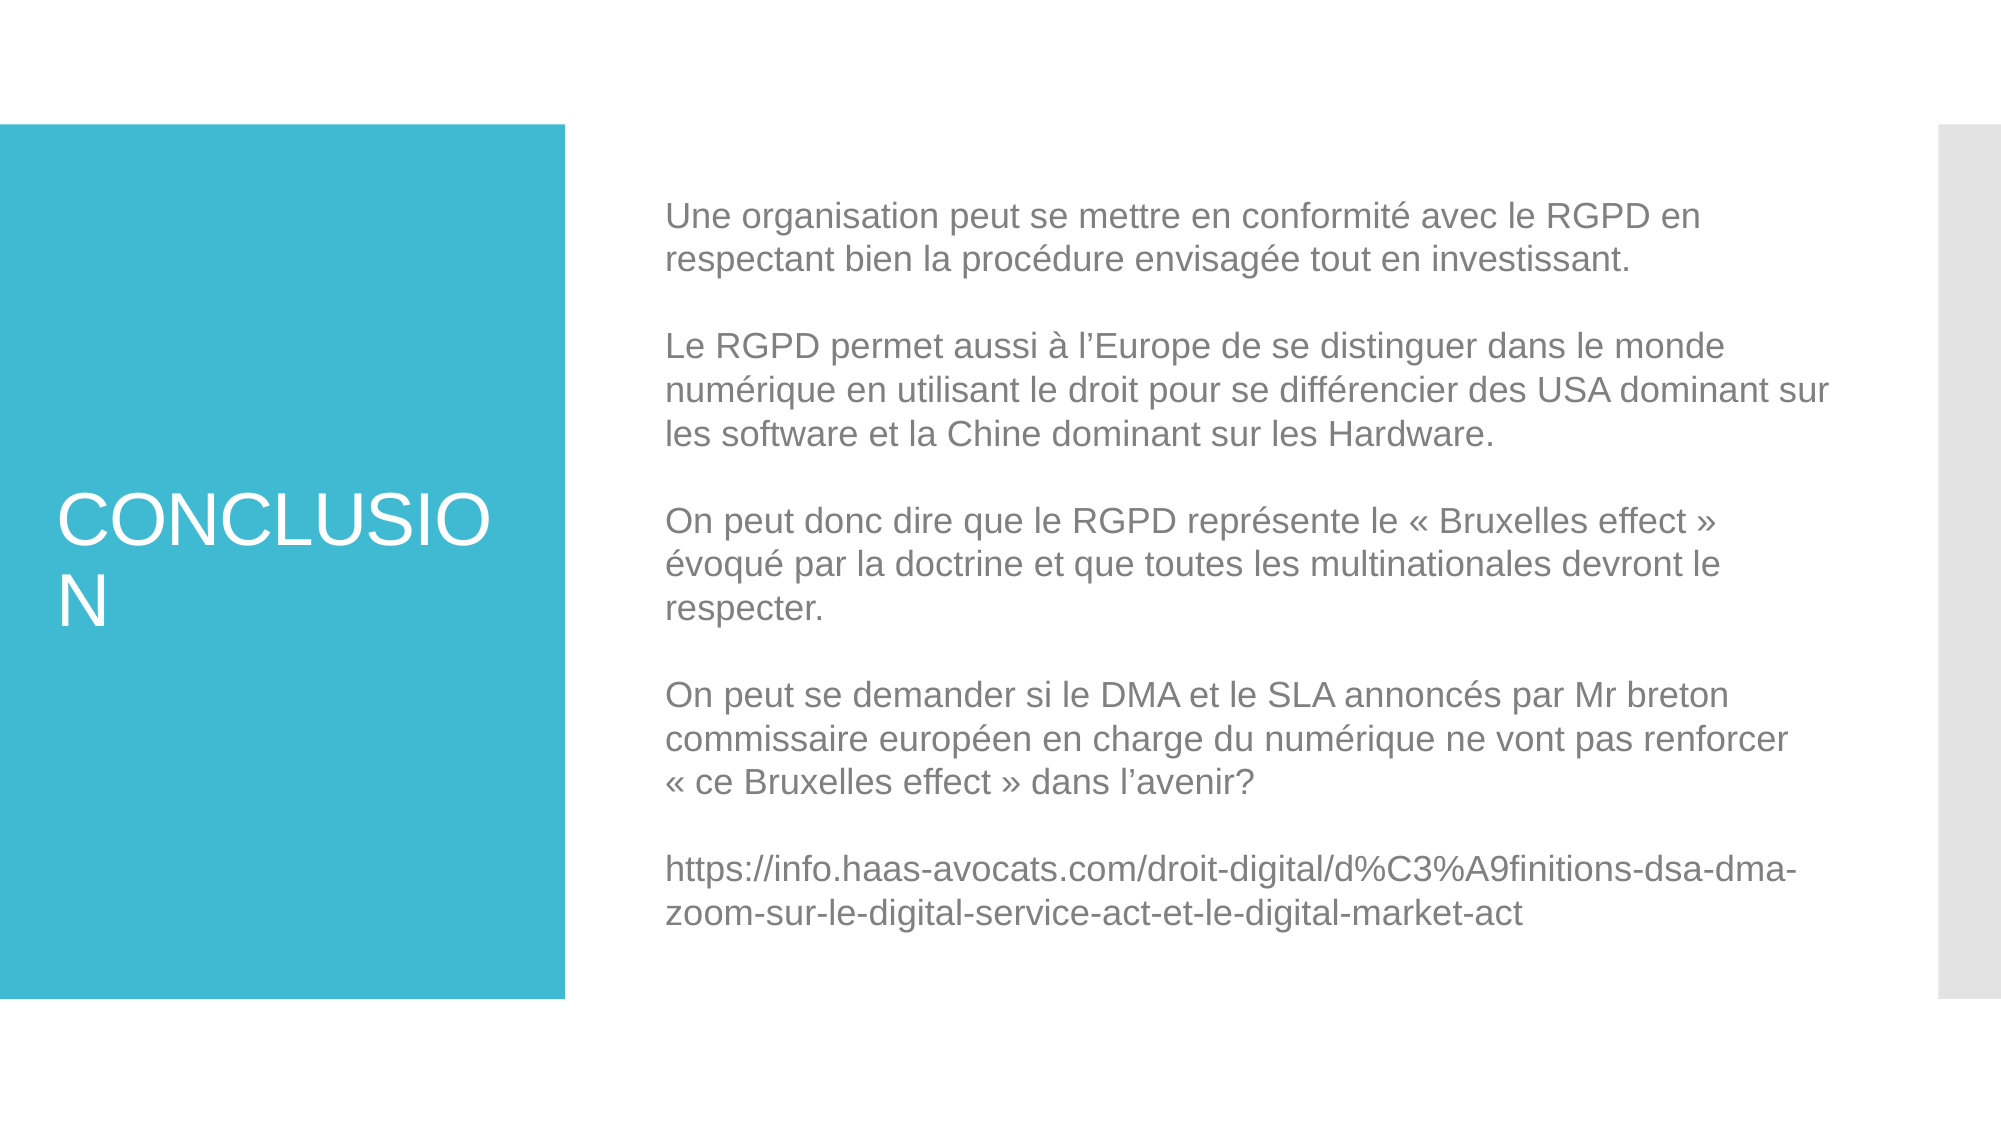

# CONCLUSION
Une organisation peut se mettre en conformité avec le RGPD en respectant bien la procédure envisagée tout en investissant.

Le RGPD permet aussi à l’Europe de se distinguer dans le monde numérique en utilisant le droit pour se différencier des USA dominant sur les software et la Chine dominant sur les Hardware.

On peut donc dire que le RGPD représente le « Bruxelles effect » évoqué par la doctrine et que toutes les multinationales devront le respecter.

On peut se demander si le DMA et le SLA annoncés par Mr breton commissaire européen en charge du numérique ne vont pas renforcer « ce Bruxelles effect » dans l’avenir?

https://info.haas-avocats.com/droit-digital/d%C3%A9finitions-dsa-dma-zoom-sur-le-digital-service-act-et-le-digital-market-act